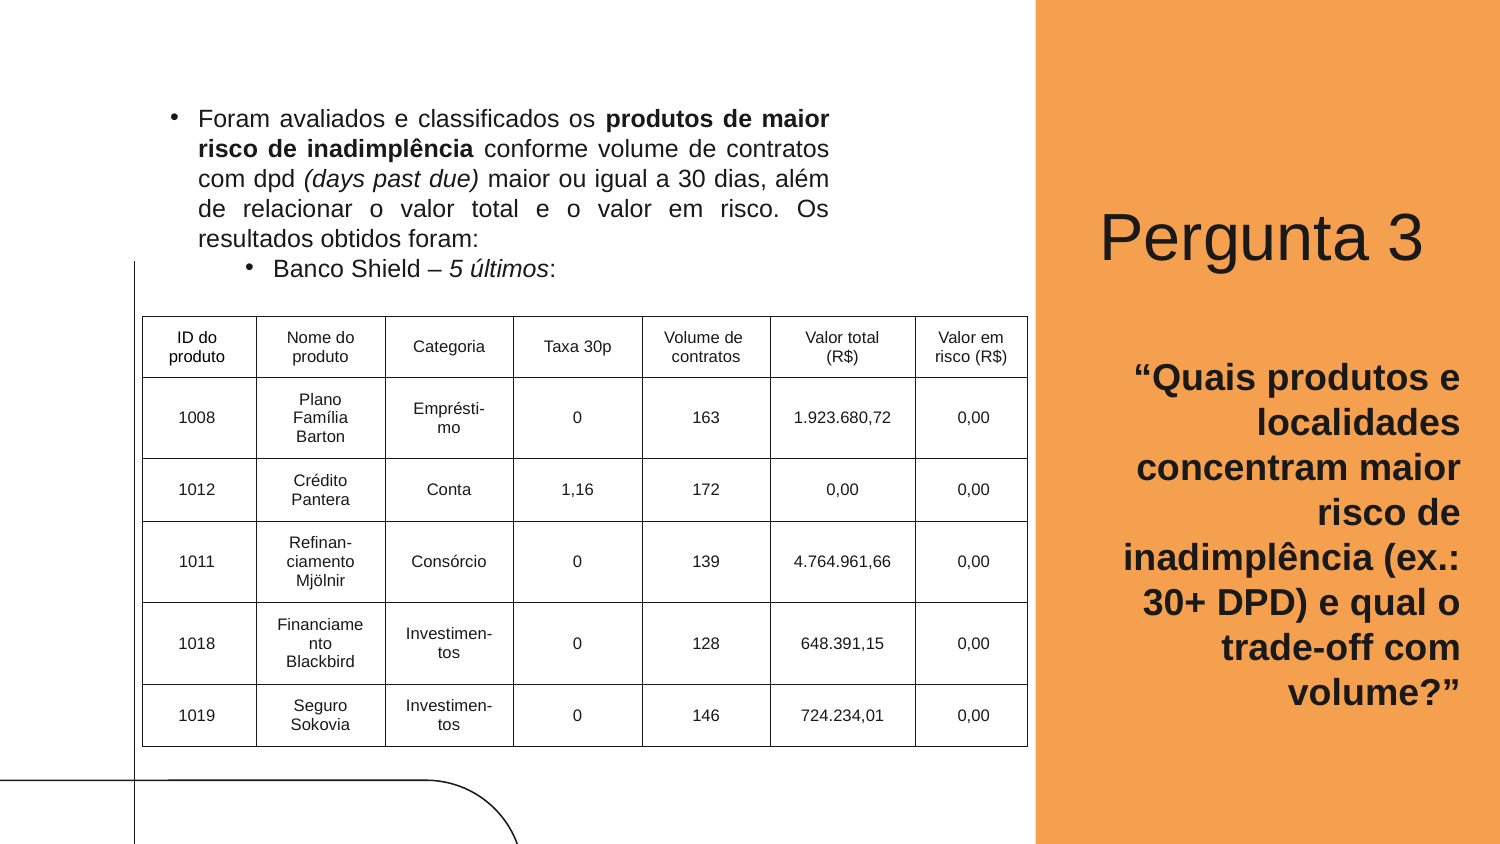

Foram avaliados e classificados os produtos de maior risco de inadimplência conforme volume de contratos com dpd (days past due) maior ou igual a 30 dias, além de relacionar o valor total e o valor em risco. Os resultados obtidos foram:
Banco Shield – 5 últimos:
Pergunta 3
| ID do produto | Nome do produto | Categoria | Taxa 30p | Volume de contratos | Valor total (R$) | Valor em risco (R$) |
| --- | --- | --- | --- | --- | --- | --- |
| 1008 | Plano Família Barton | Emprésti-mo | 0 | 163 | 1.923.680,72 | 0,00 |
| 1012 | Crédito Pantera | Conta | 1,16 | 172 | 0,00 | 0,00 |
| 1011 | Refinan-ciamento Mjölnir | Consórcio | 0 | 139 | 4.764.961,66 | 0,00 |
| 1018 | Financiamento Blackbird | Investimen-tos | 0 | 128 | 648.391,15 | 0,00 |
| 1019 | Seguro Sokovia | Investimen-tos | 0 | 146 | 724.234,01 | 0,00 |
“Quais produtos e localidades concentram maior risco de inadimplência (ex.: 30+ DPD) e qual o trade-off com volume?”